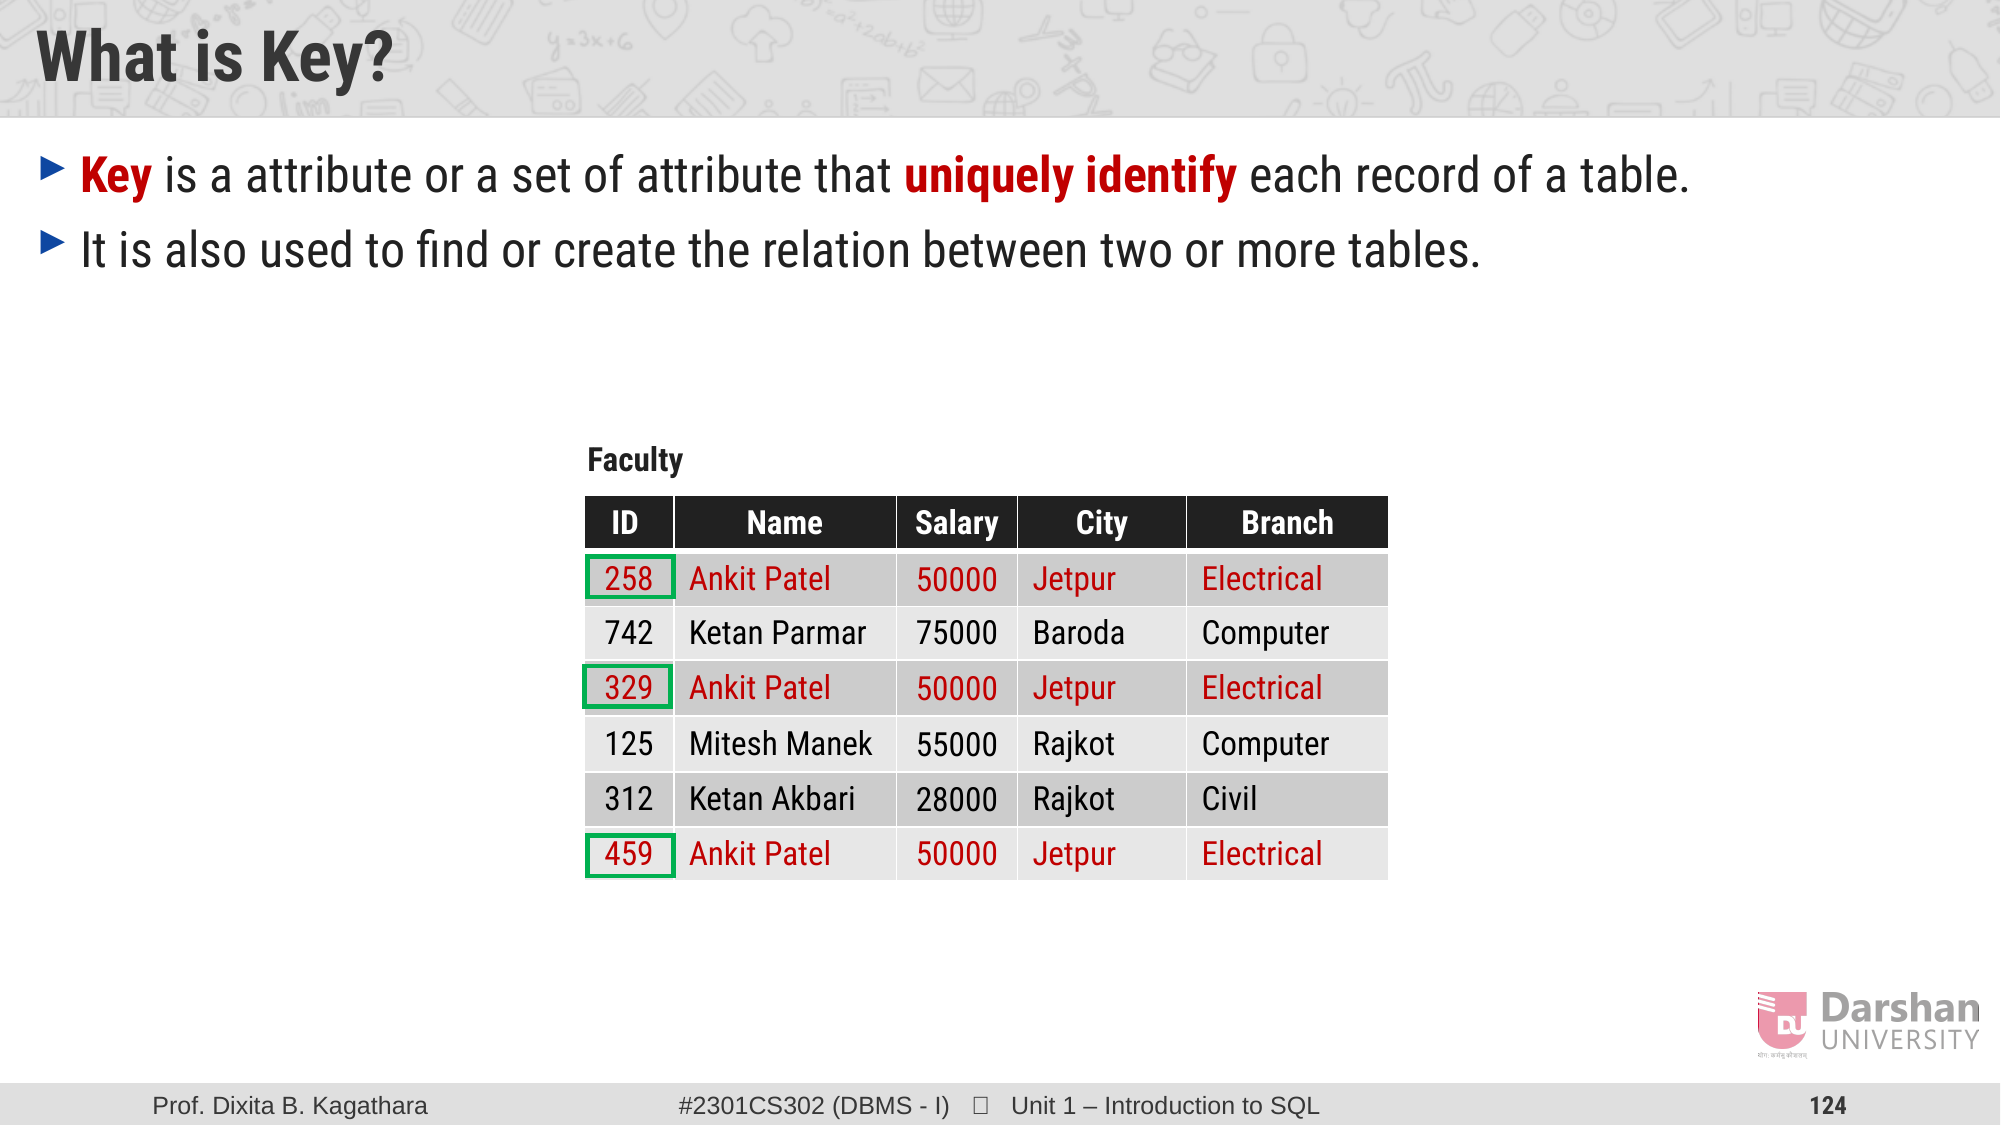

# What is Key?
Key is a attribute or a set of attribute that uniquely identify each record of a table.
It is also used to find or create the relation between two or more tables.

Faculty
| ID | Name | Salary | City | Branch |
| --- | --- | --- | --- | --- |
| 258 | Ankit Patel | 50000 | Jetpur | Electrical |
| 742 | Ketan Parmar | 75000 | Baroda | Computer |
| 329 | Ankit Patel | 50000 | Jetpur | Electrical |
| 125 | Mitesh Manek | 55000 | Rajkot | Computer |
| 312 | Ketan Akbari | 28000 | Rajkot | Civil |
| 459 | Ankit Patel | 50000 | Jetpur | Electrical |